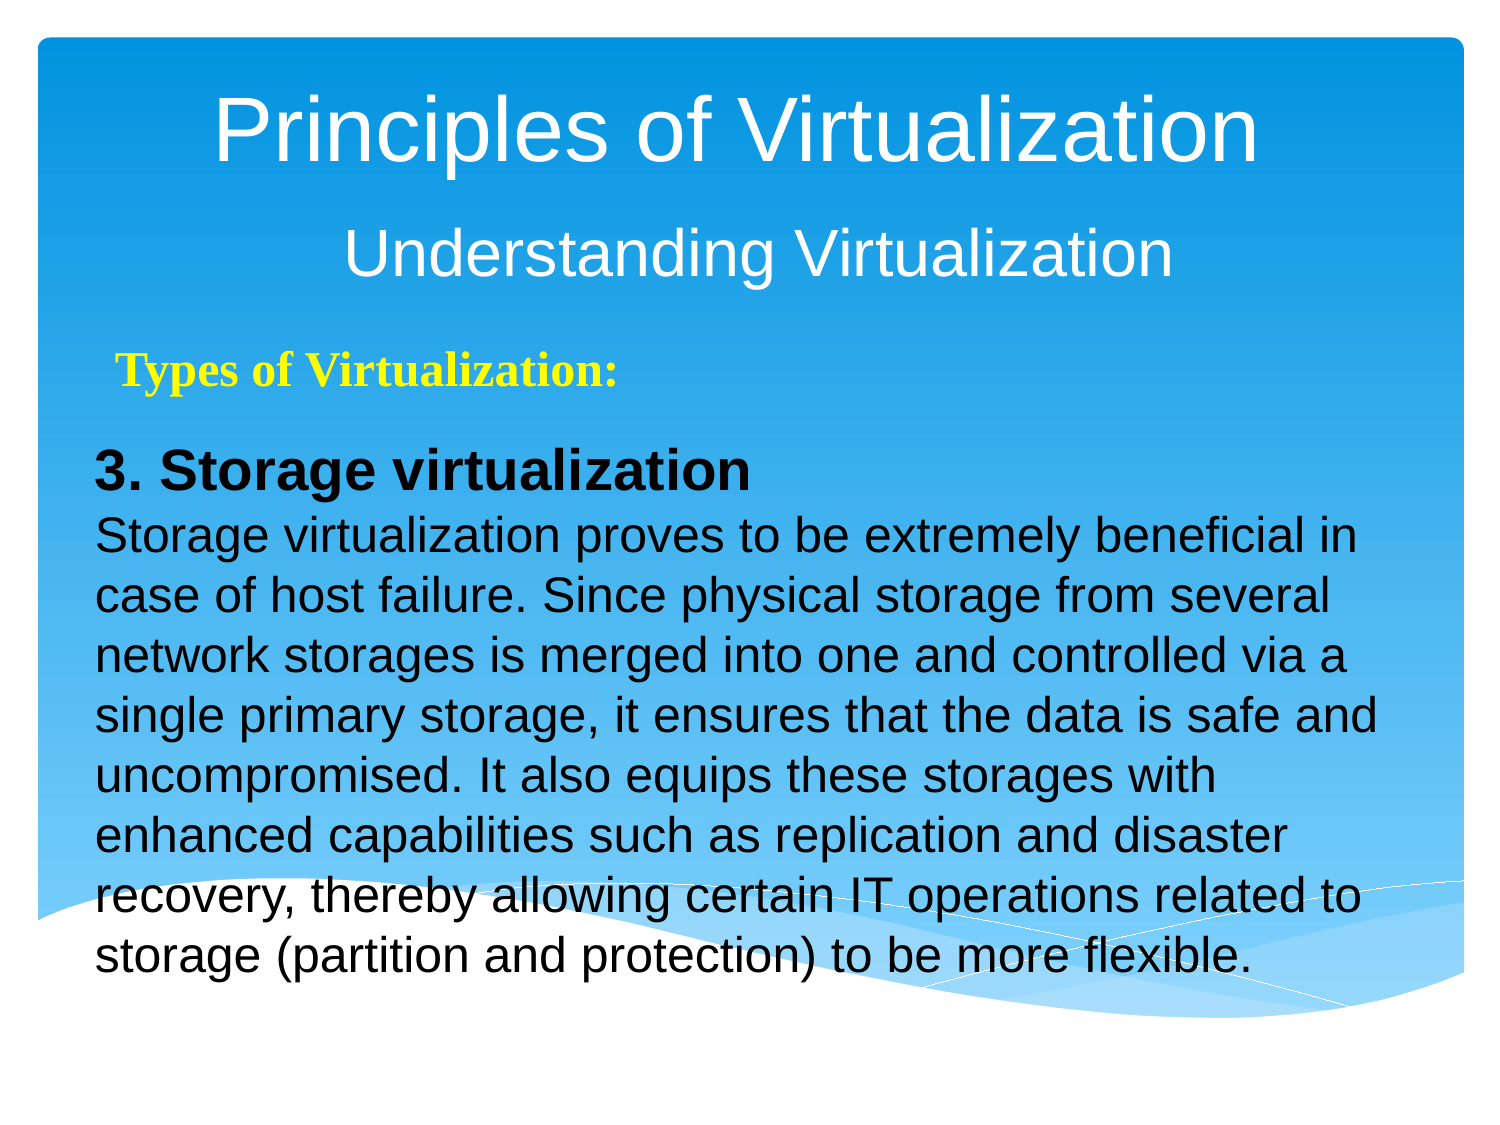

# Principles of Virtualization
 Understanding Virtualization
Types of Virtualization:
3. Storage virtualization
Storage virtualization proves to be extremely beneficial in case of host failure. Since physical storage from several network storages is merged into one and controlled via a single primary storage, it ensures that the data is safe and uncompromised. It also equips these storages with enhanced capabilities such as replication and disaster recovery, thereby allowing certain IT operations related to storage (partition and protection) to be more flexible.